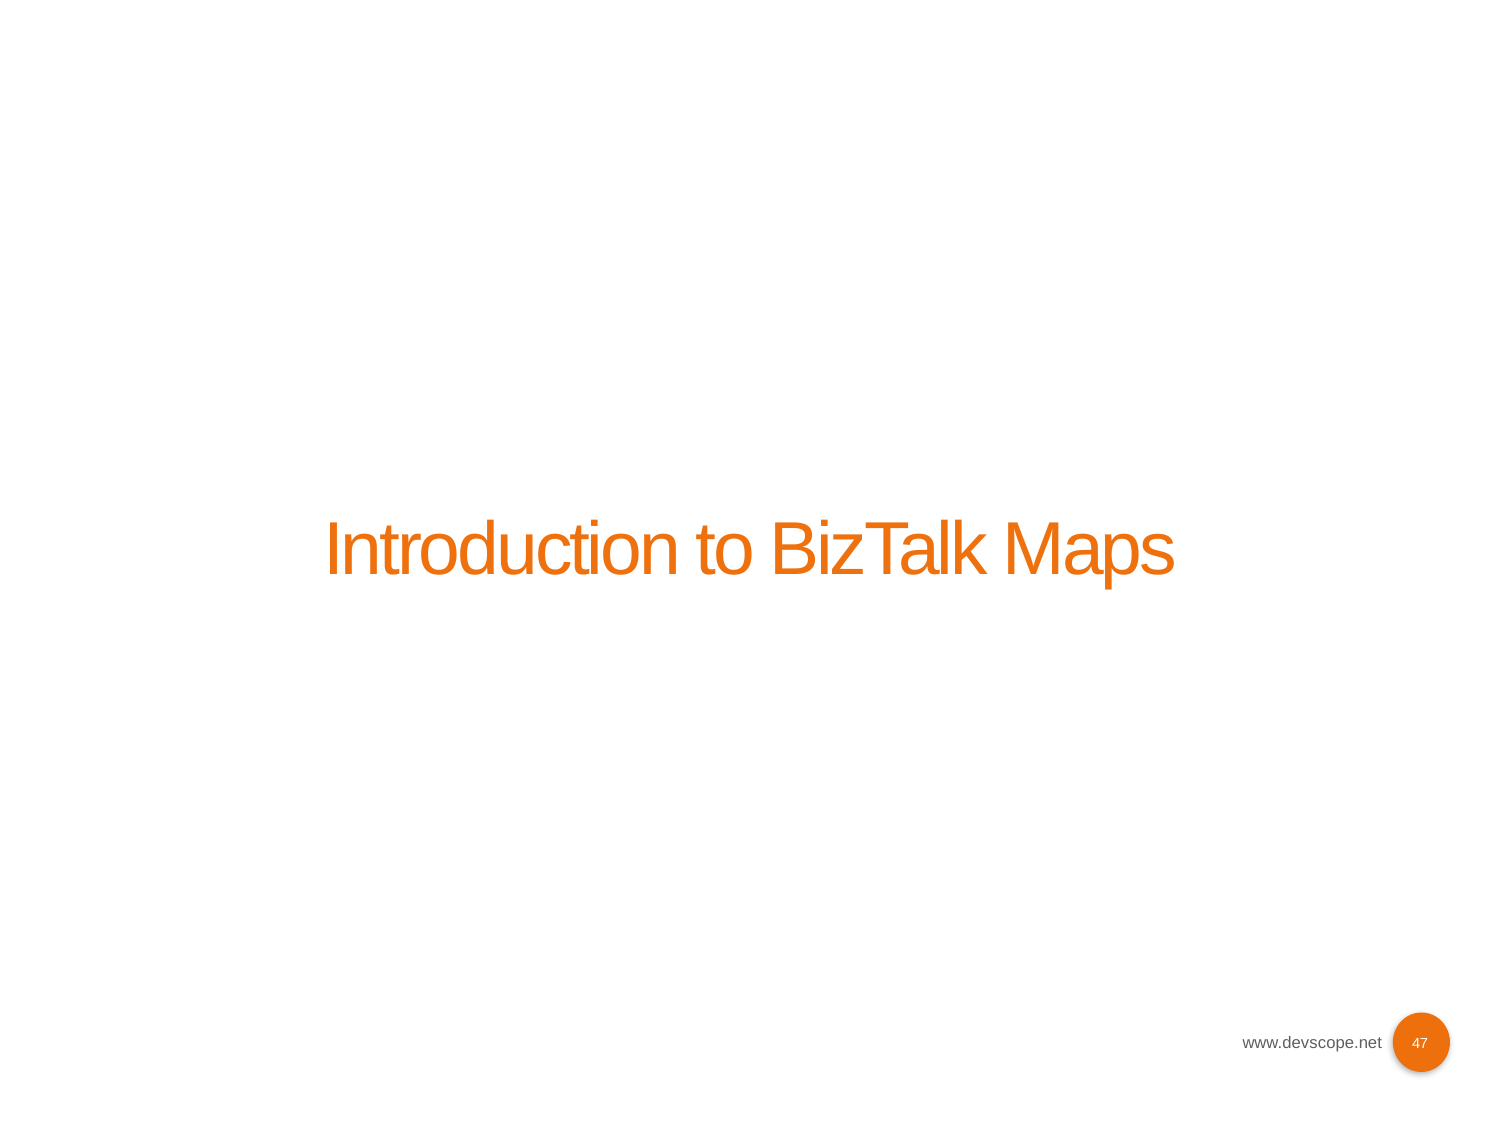

# Introduction to BizTalk Maps

47
www.devscope.net